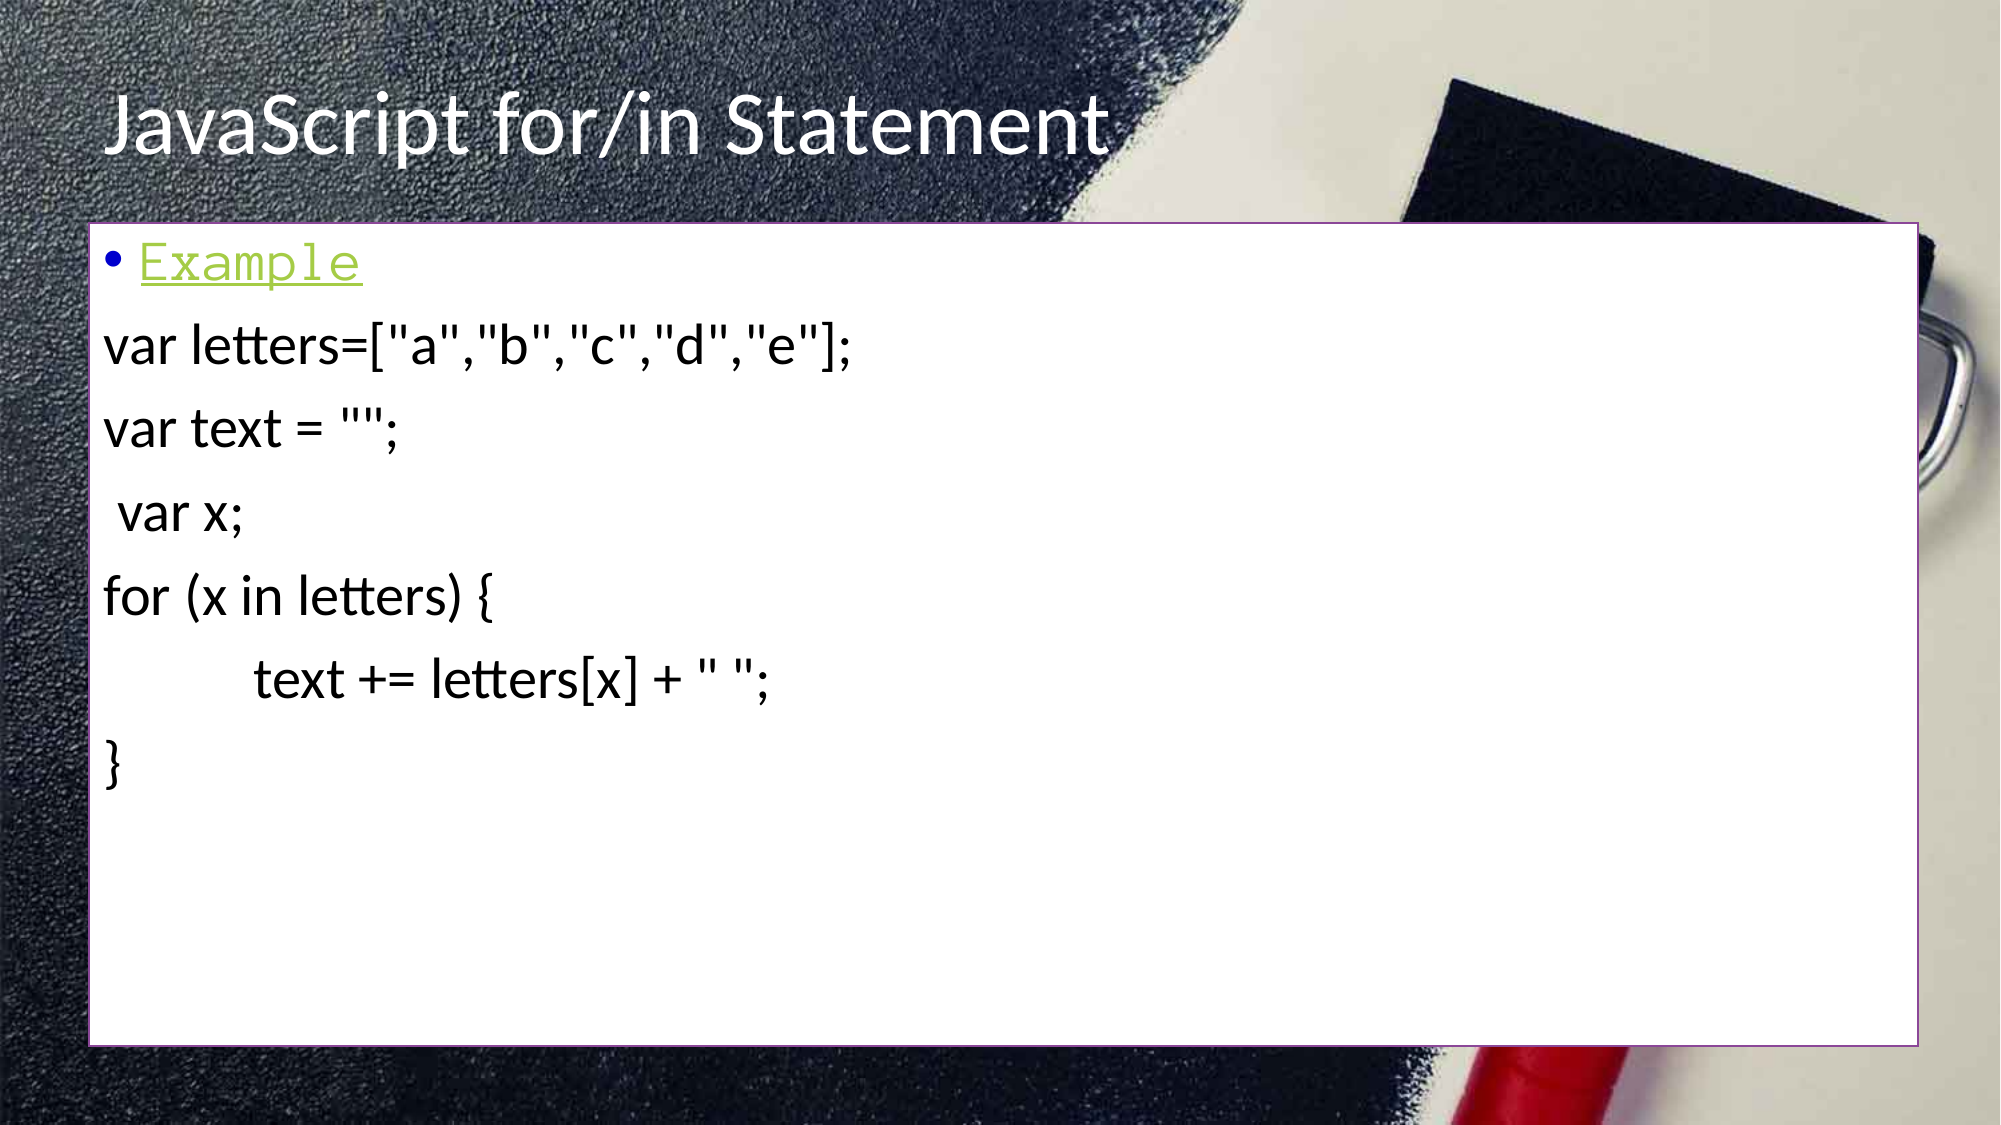

# JavaScript for/in Statement
Example
var letters=["a","b","c","d","e"];
var text = "";
 var x;
for (x in letters) {
	text += letters[x] + " ";
}